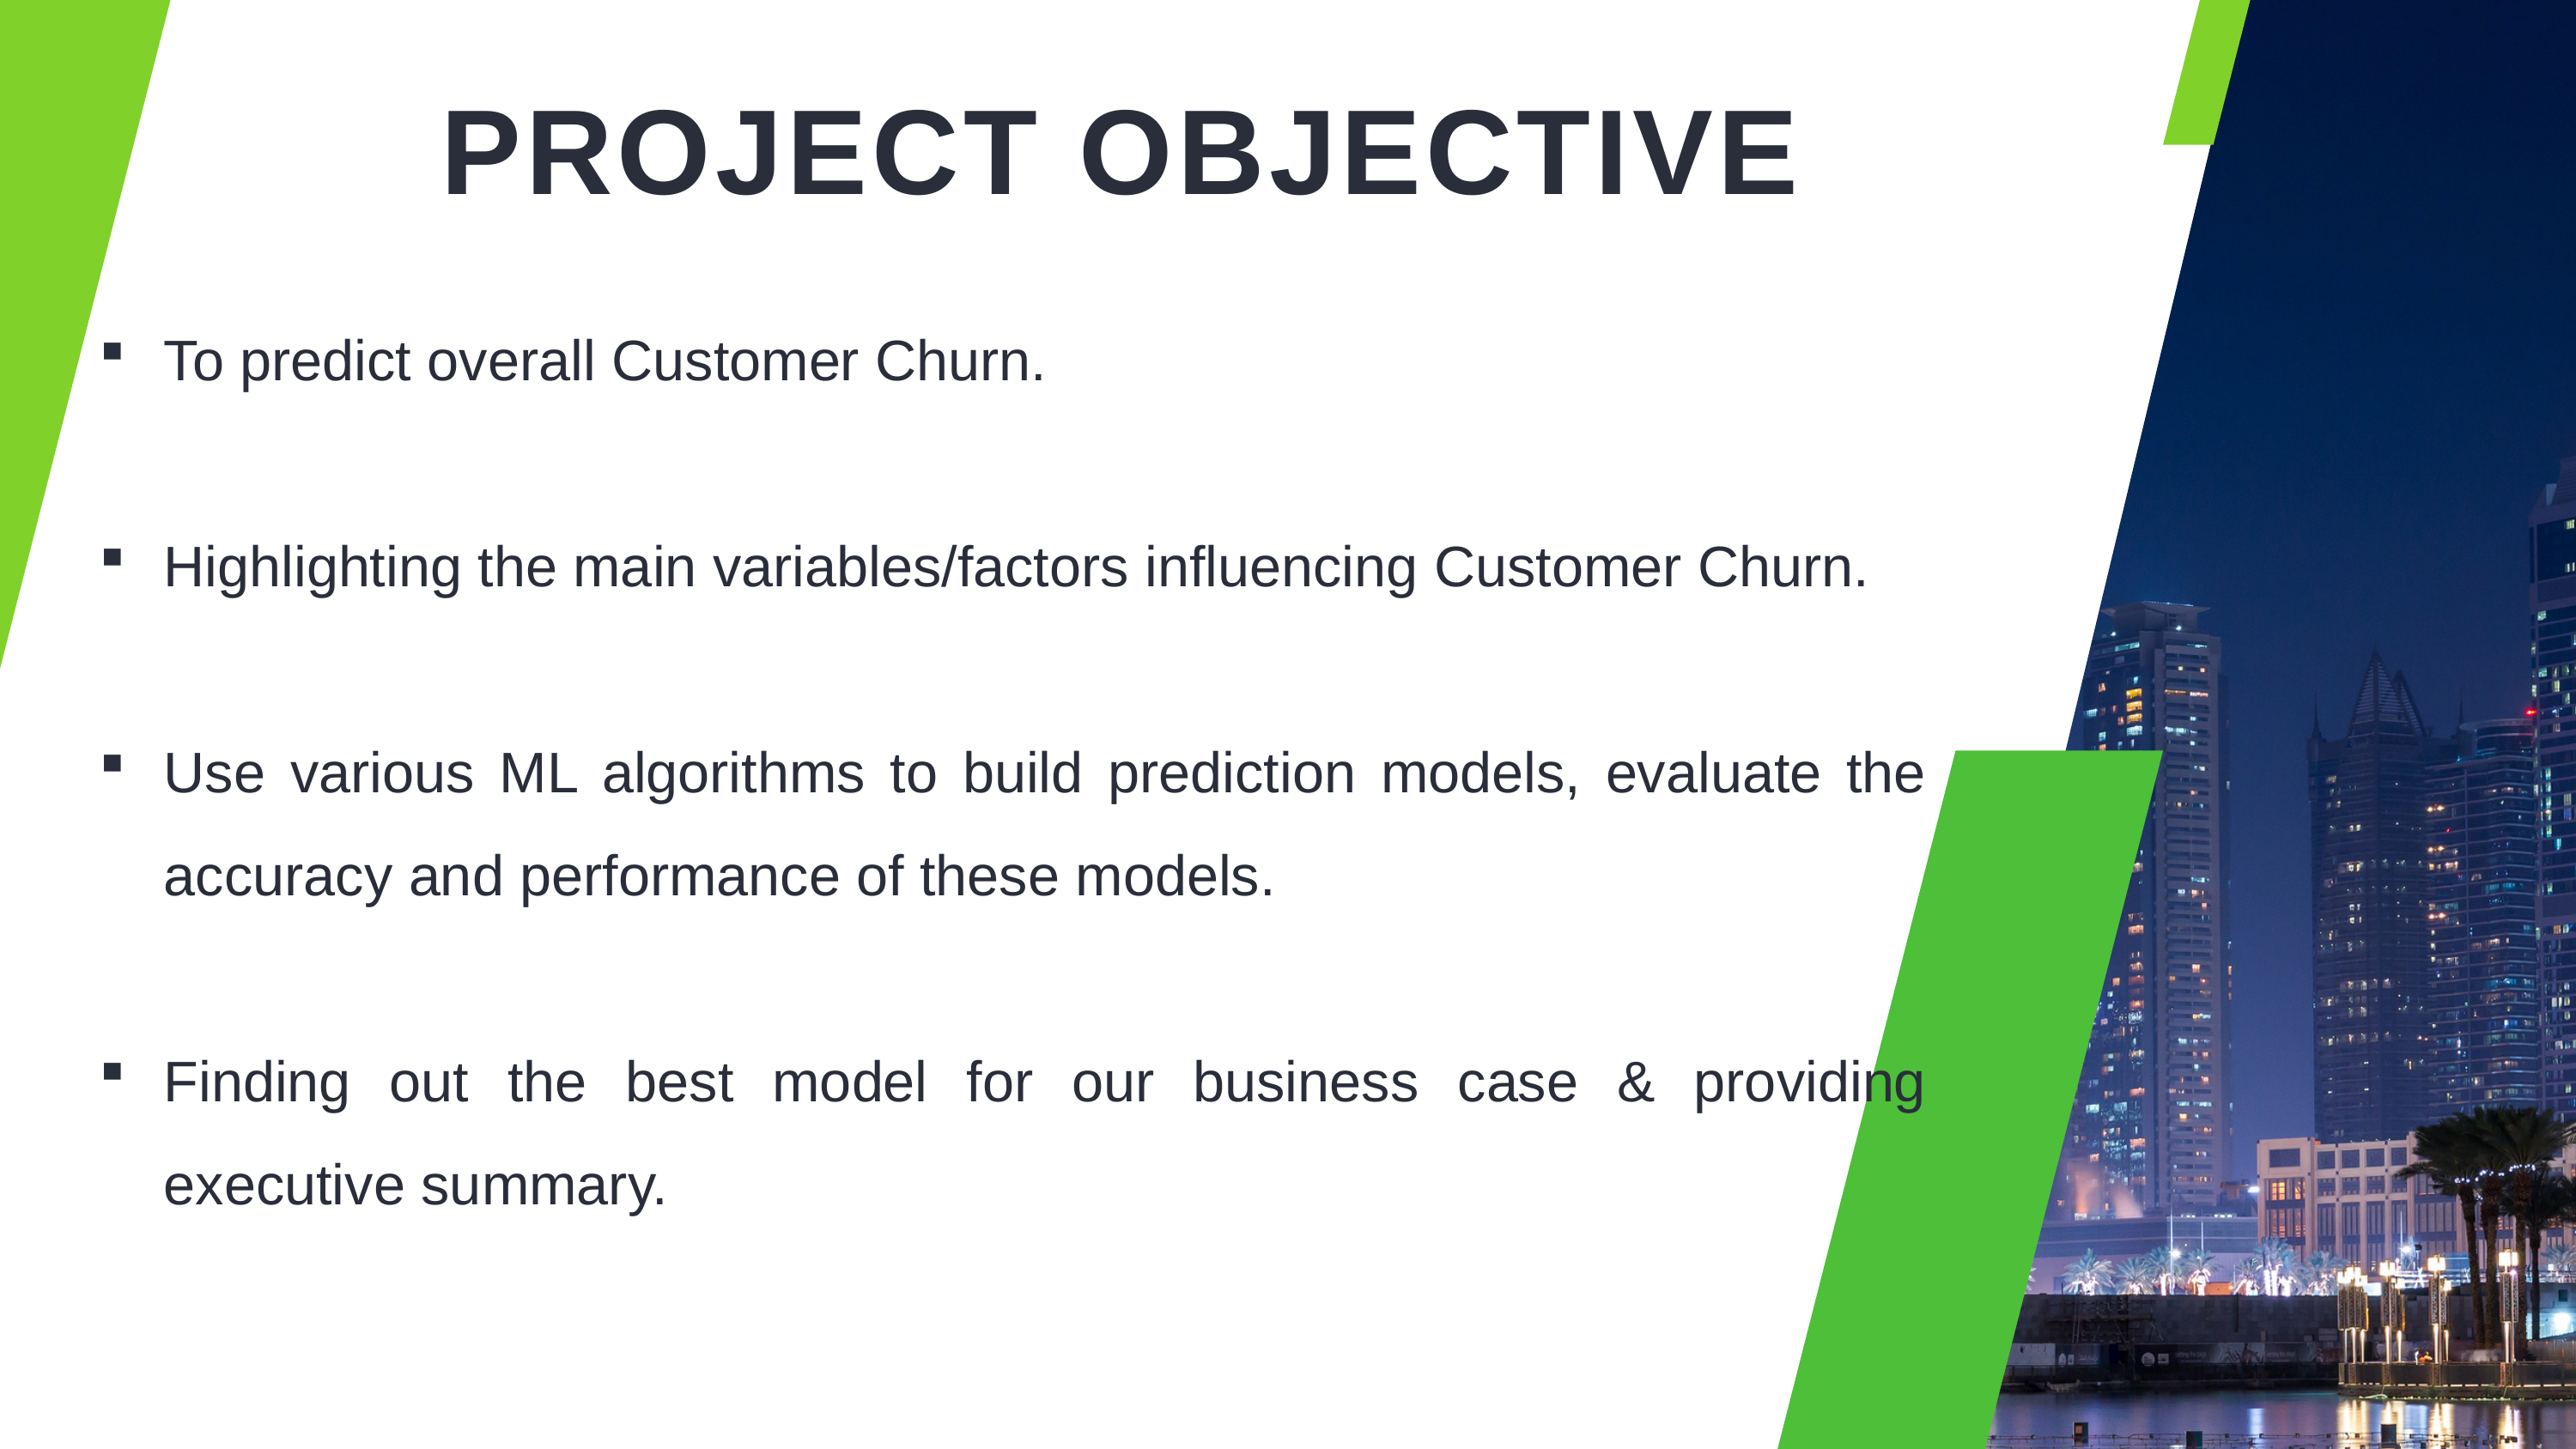

PROJECT OBJECTIVE

To predict overall Customer Churn.

Highlighting the main variables/factors influencing Customer Churn.

Use various ML algorithms to build prediction models, evaluate the accuracy and performance of these models.

Finding out the best model for our business case & providing executive summary.